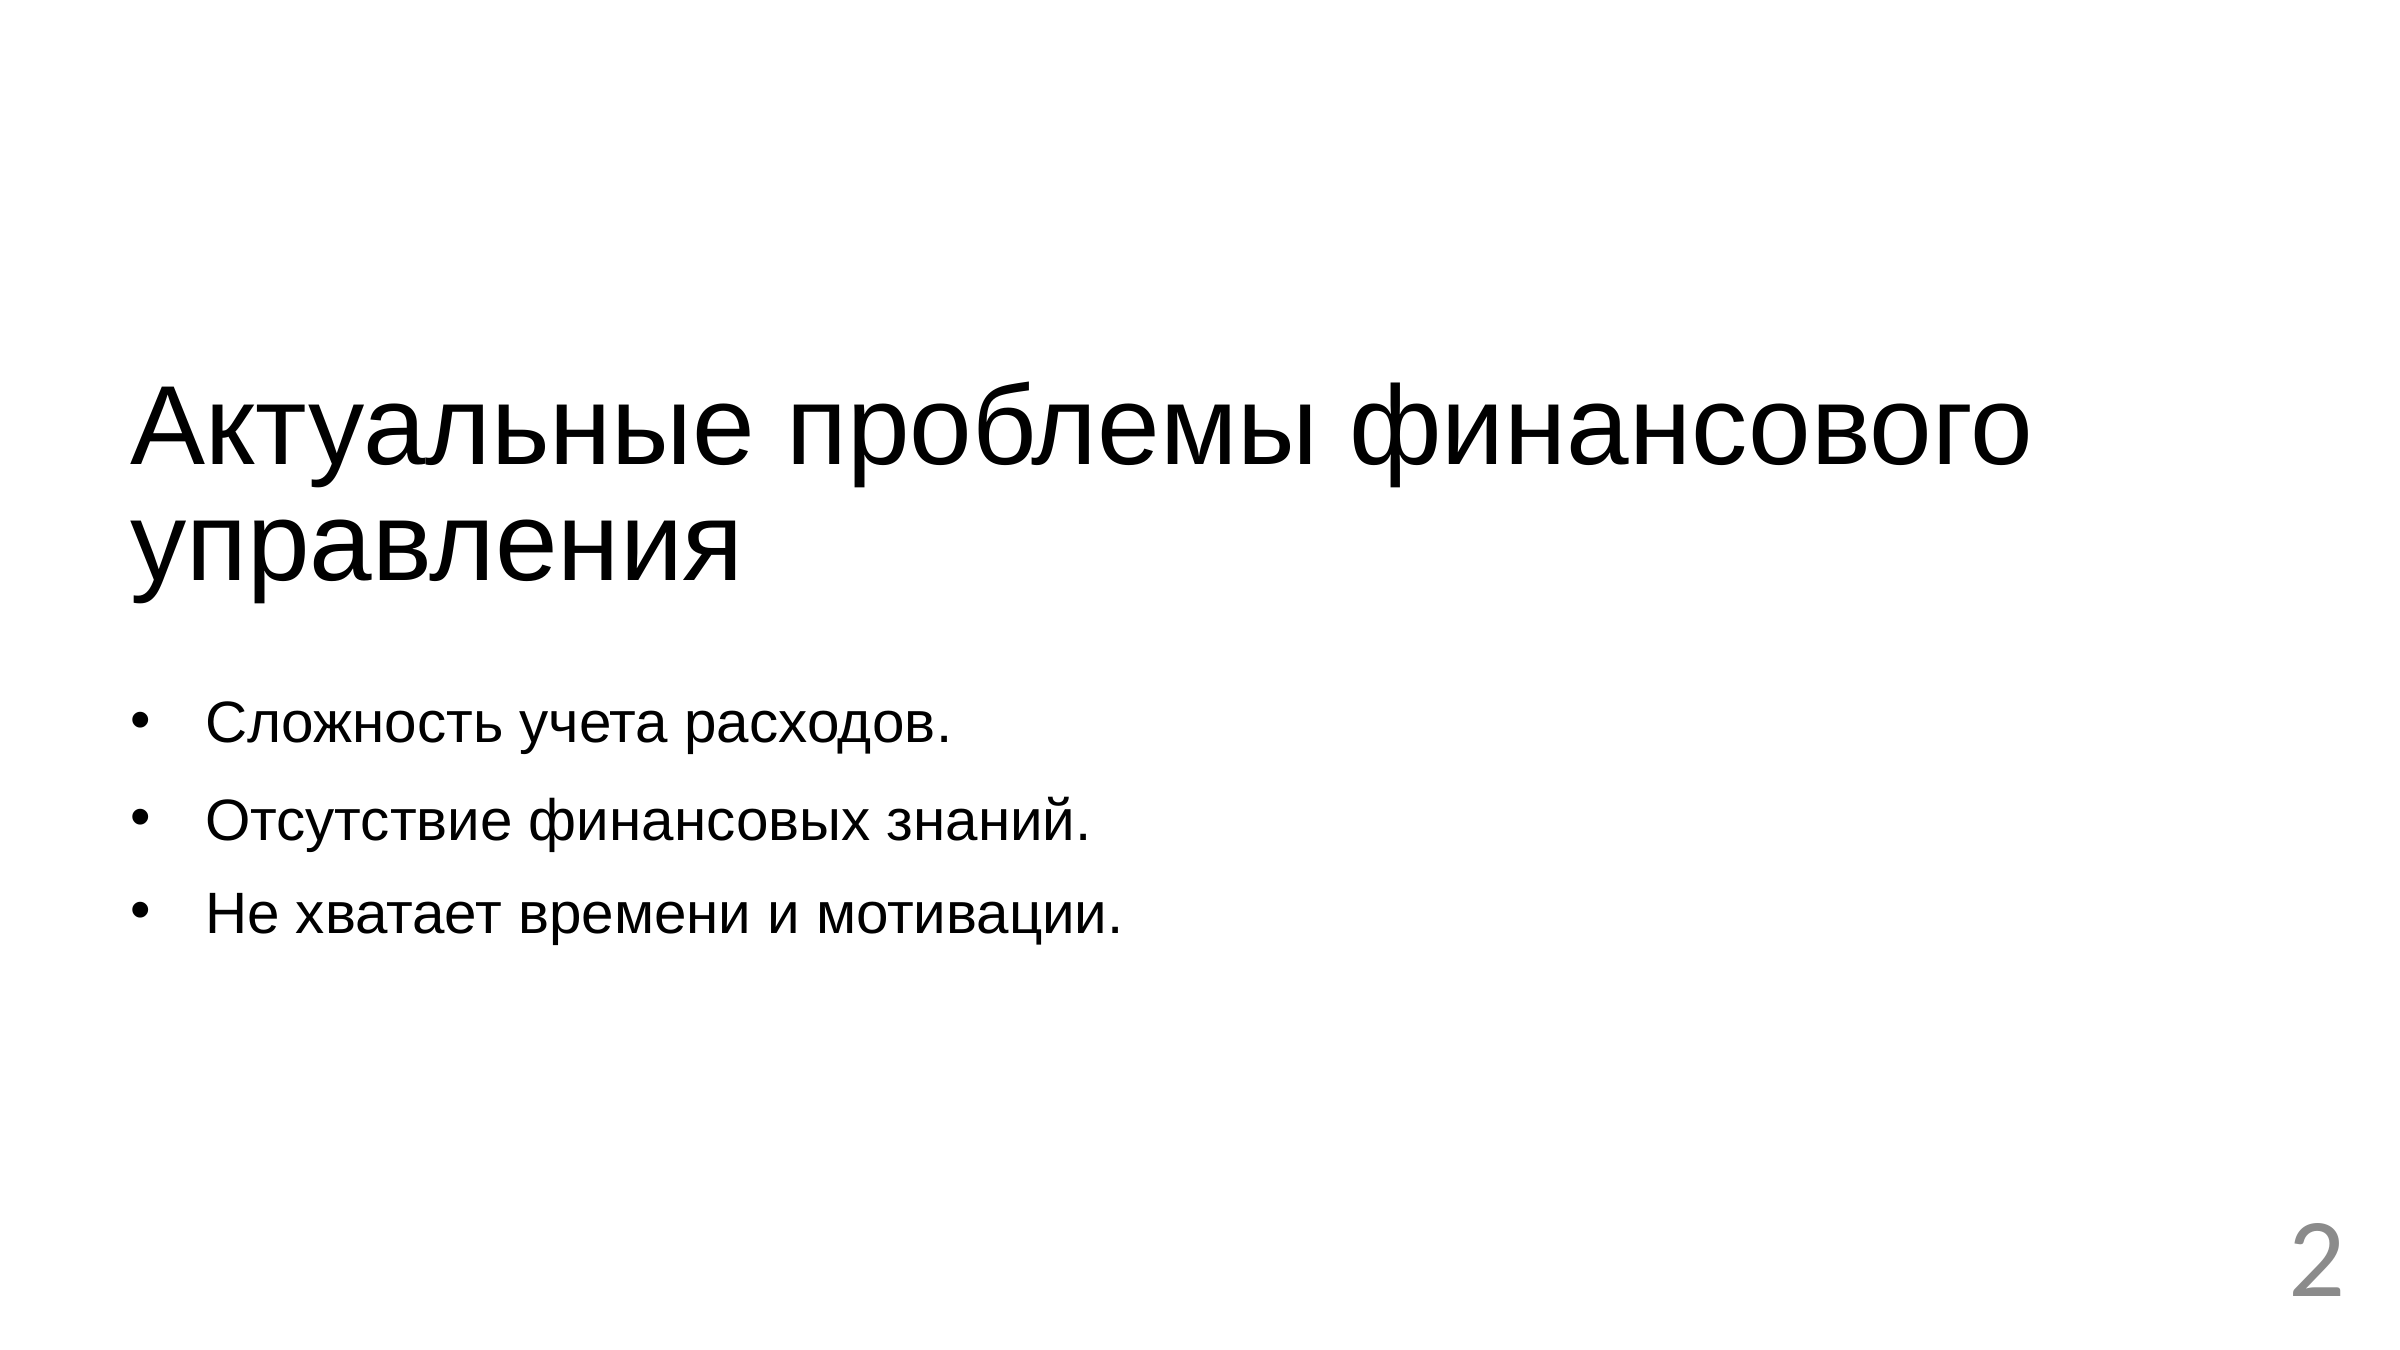

Актуальные проблемы финансового управления
Сложность учета расходов.
Отсутствие финансовых знаний.
Не хватает времени и мотивации.
2